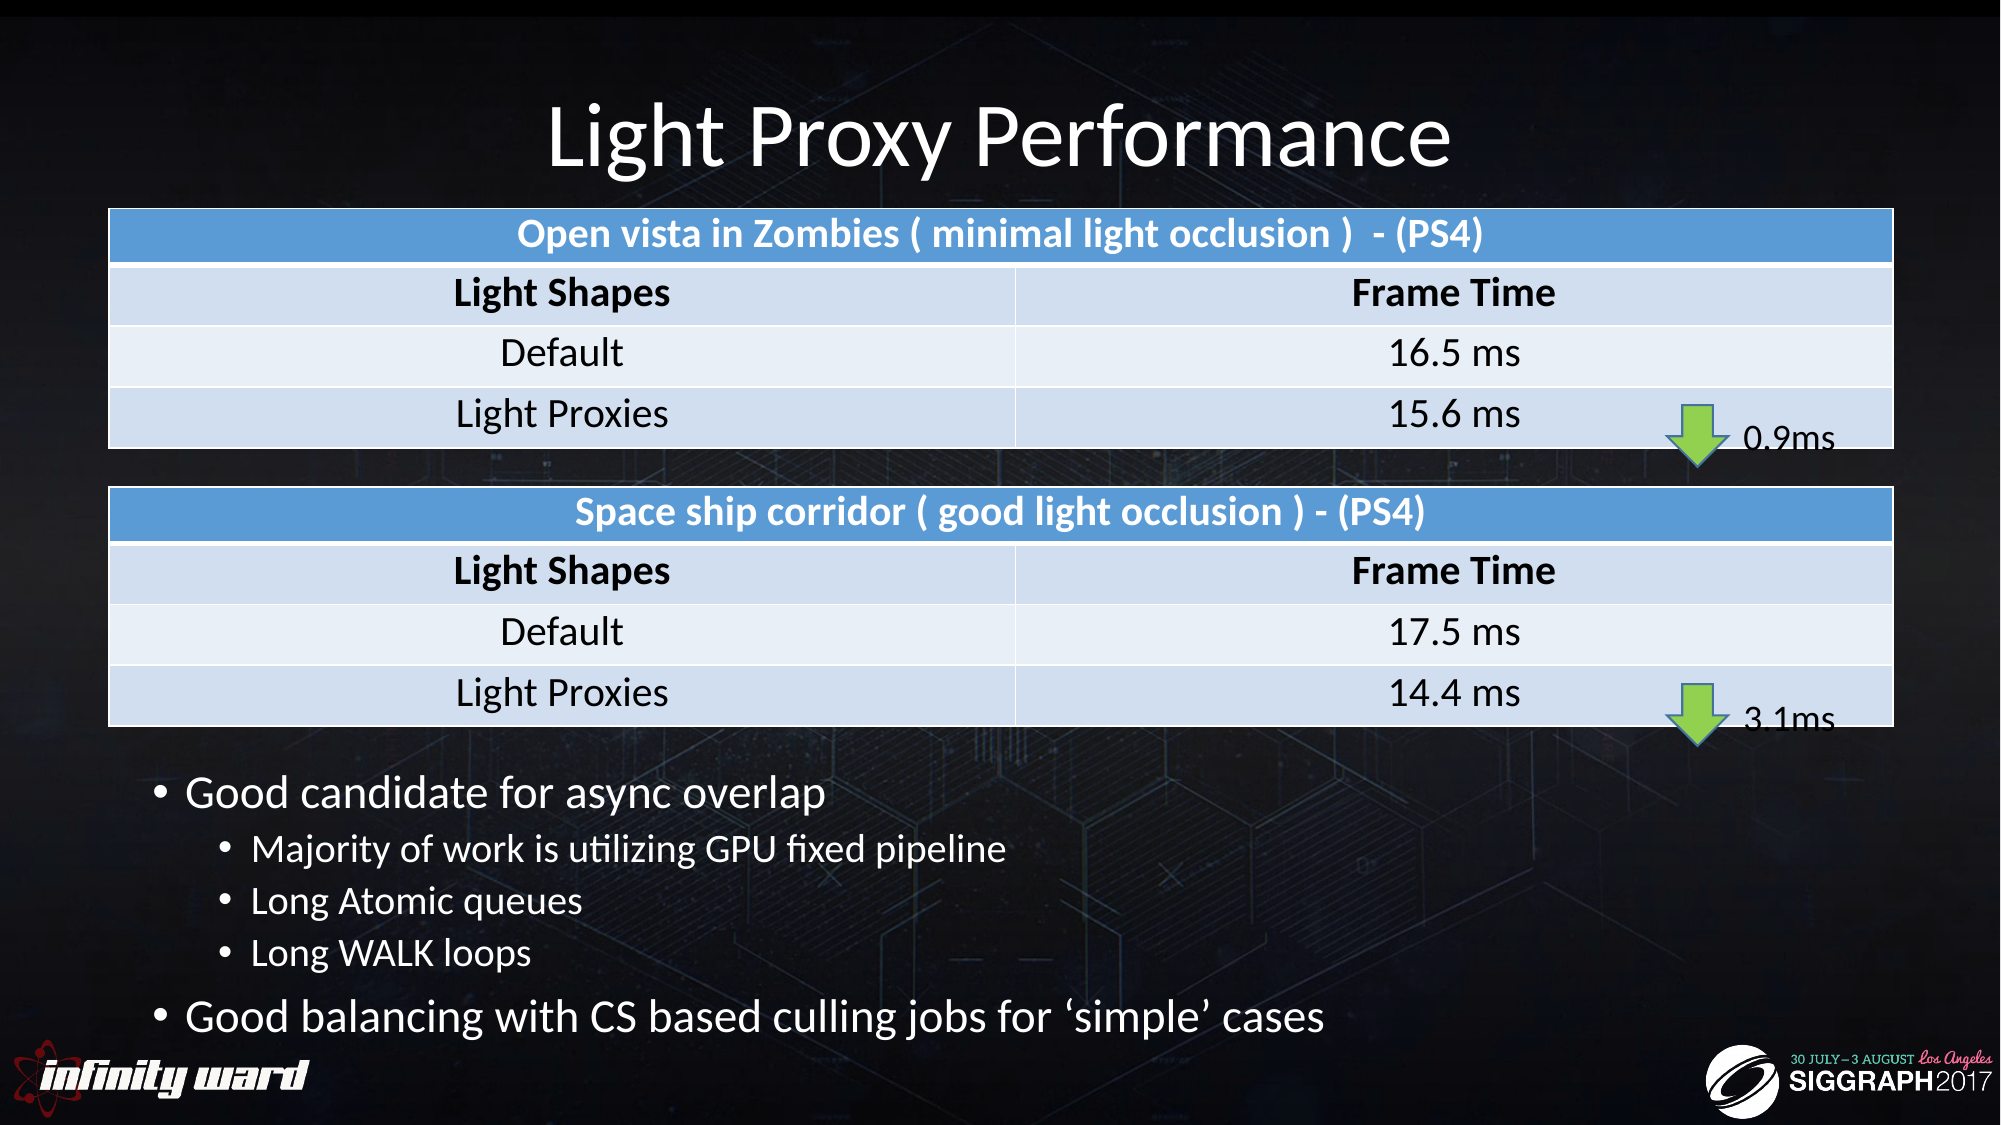

# Light Proxy Performance
| Open vista in Zombies ( minimal light occlusion ) - (PS4) |  |
| --- | --- |
| Light Shapes | Frame Time |
| Default | 16.5 ms |
| Light Proxies | 15.6 ms |

0.9ms
| Space ship corridor ( good light occlusion ) - (PS4) |  |
| --- | --- |
| Light Shapes | Frame Time |
| Default | 17.5 ms |
| Light Proxies | 14.4 ms |

3.1ms
Good candidate for async overlap
Majority of work is utilizing GPU fixed pipeline
Long Atomic queues
Long WALK loops
Good balancing with CS based culling jobs for ‘simple’ cases